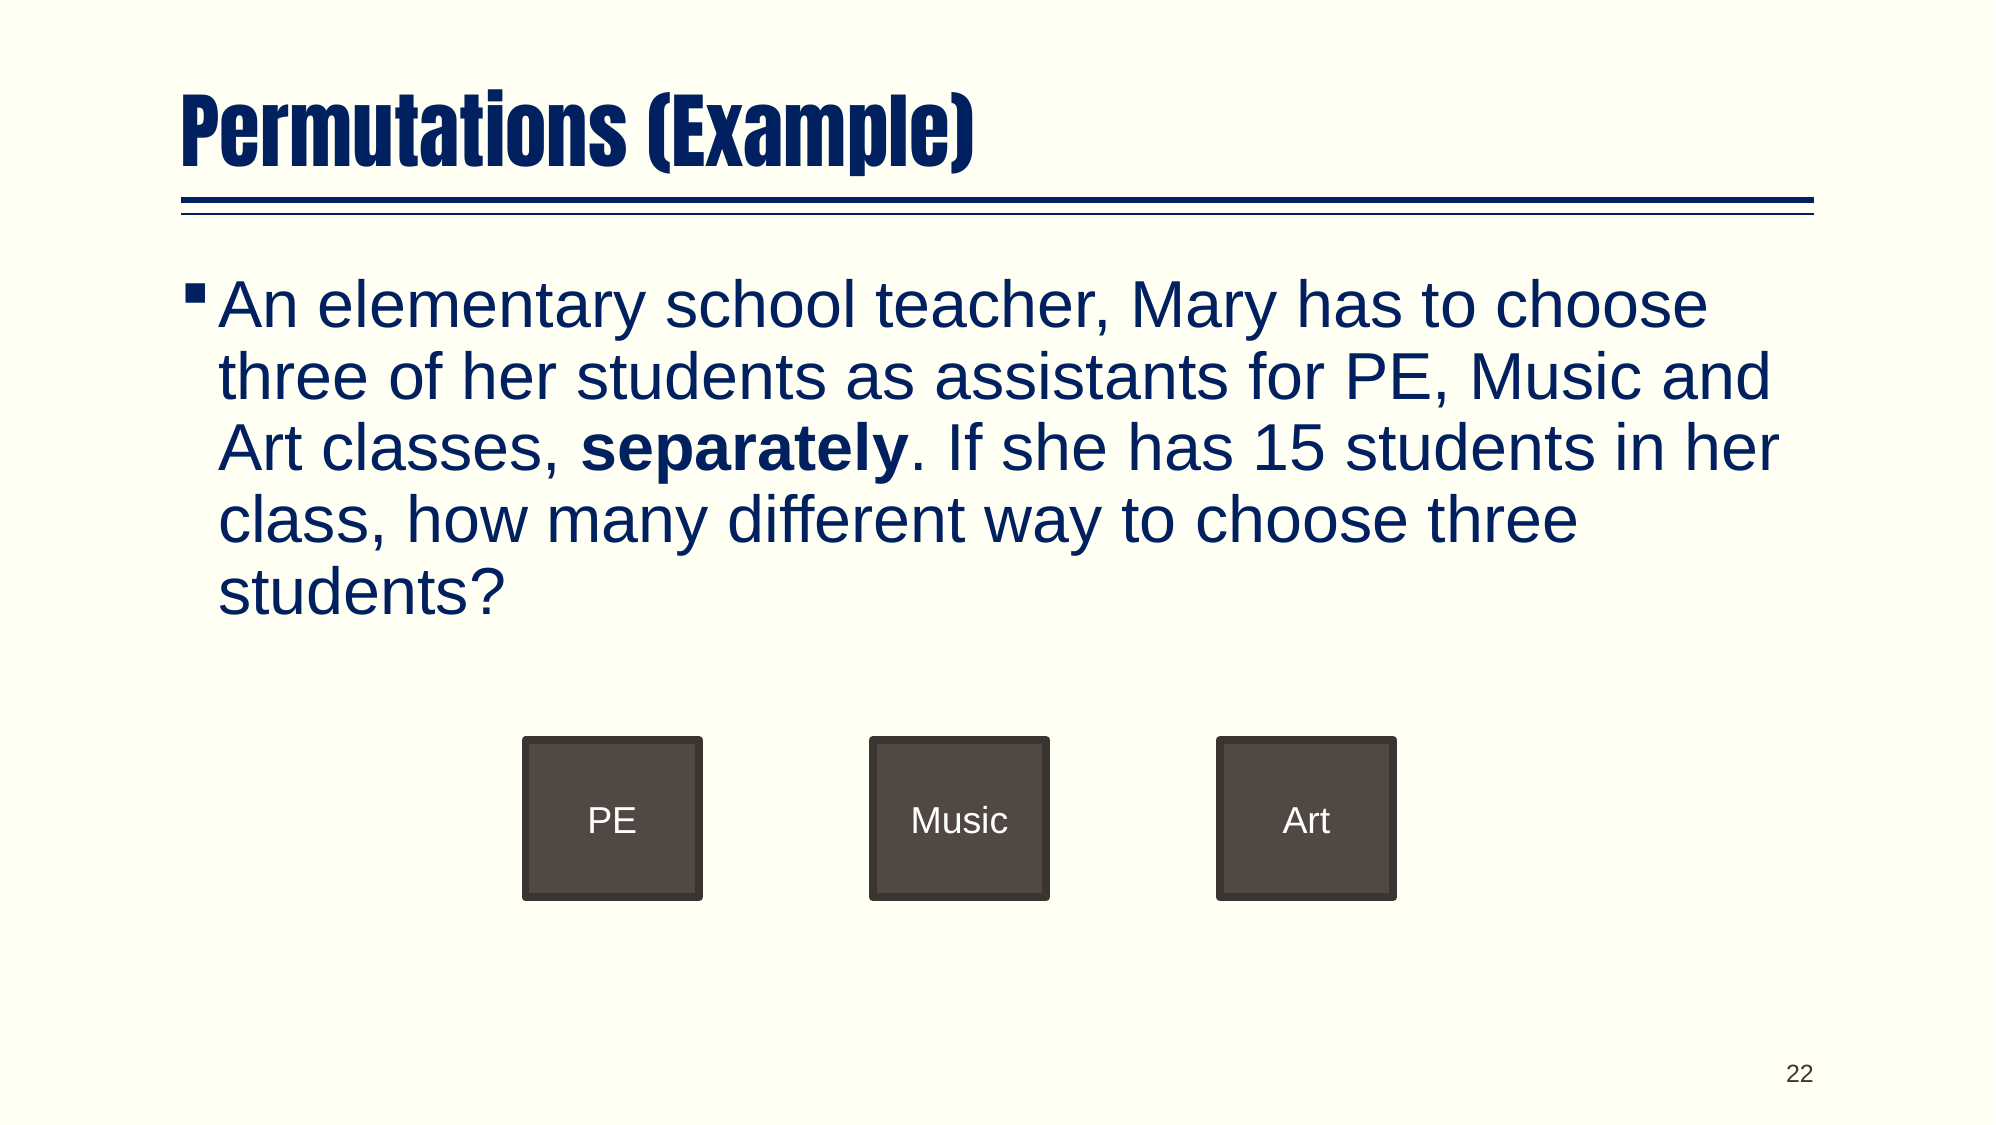

# Permutations (Example)
An elementary school teacher, Mary has to choose three of her students as assistants for PE, Music and Art classes, separately. If she has 15 students in her class, how many different way to choose three students?

Art
PE
Music
22